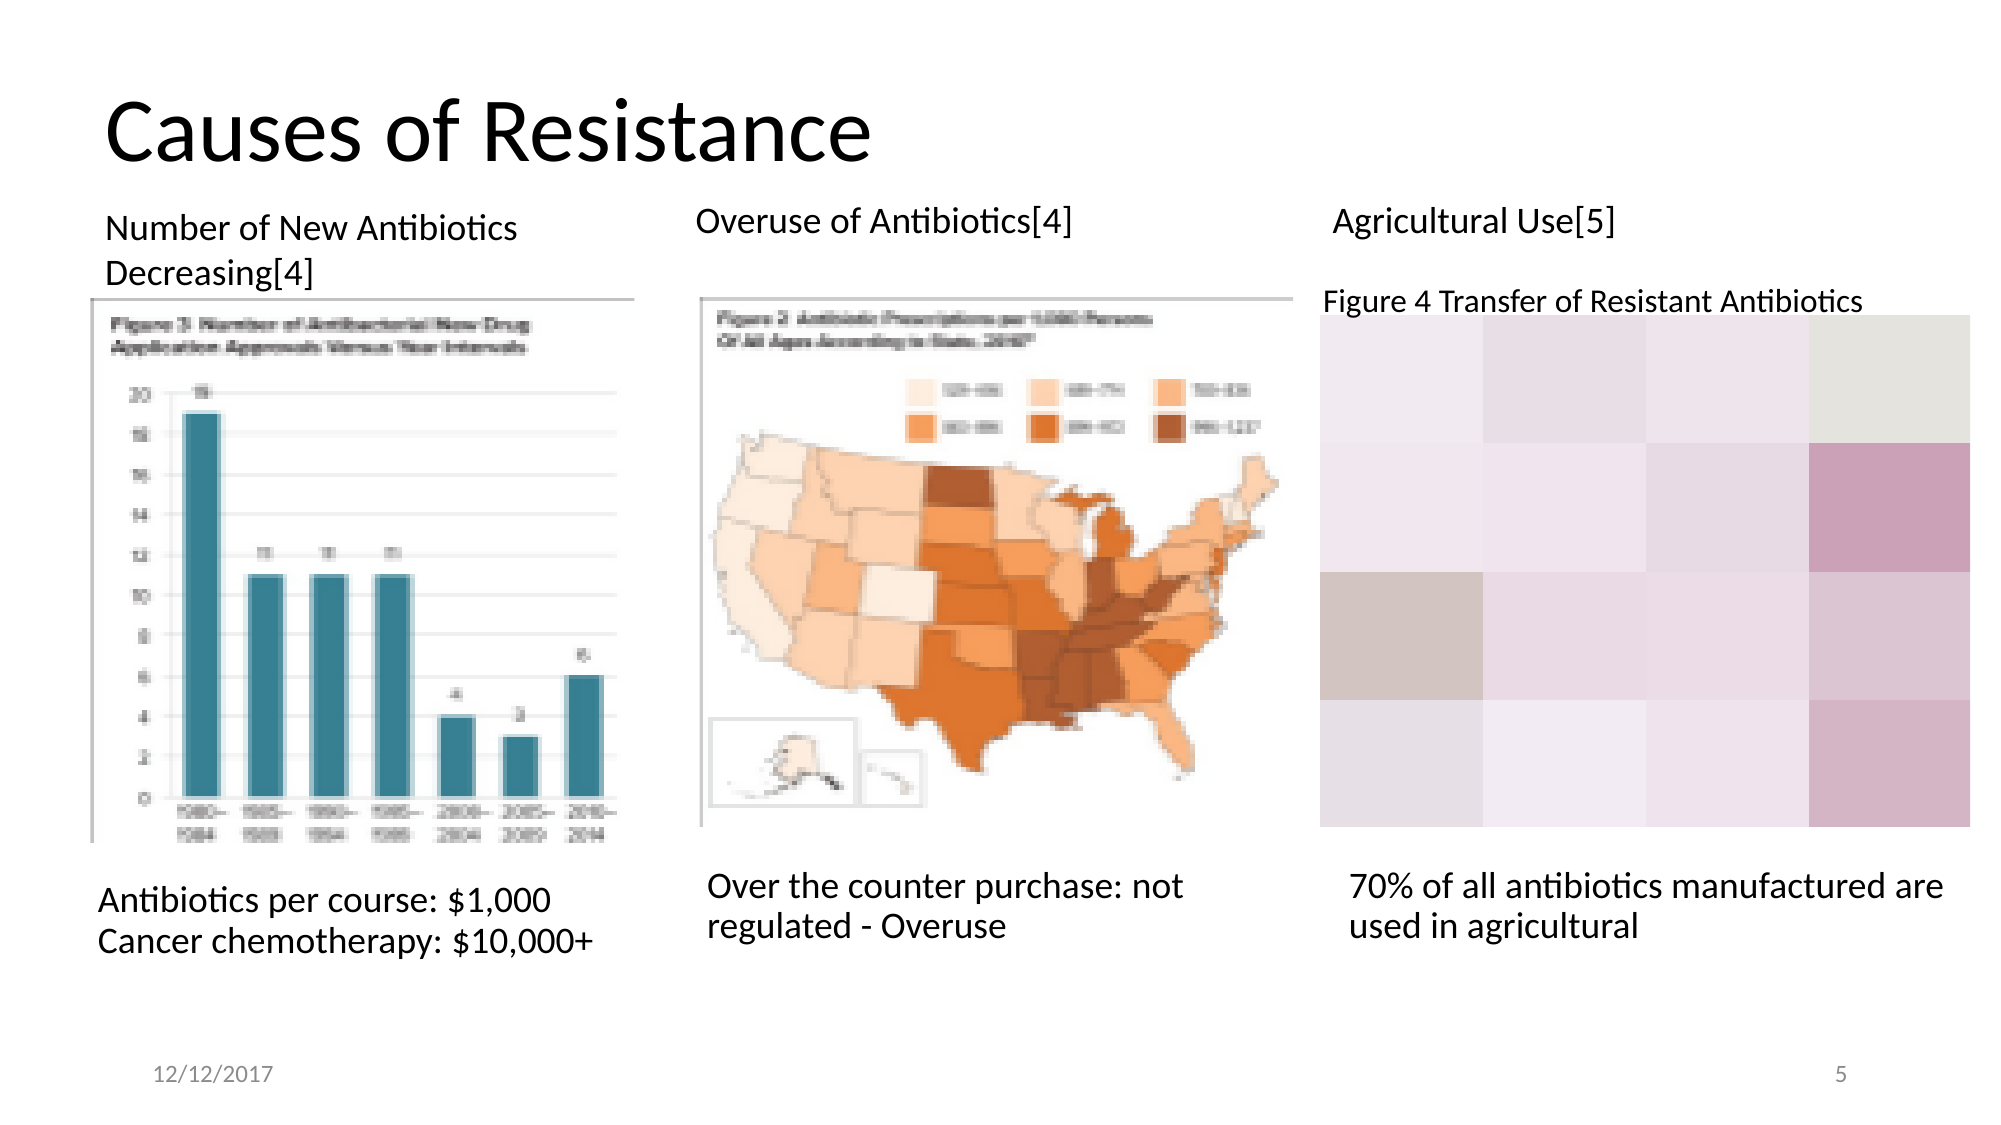

# Causes of Resistance
Overuse of Antibiotics[4]
Agricultural Use[5]
Number of New Antibiotics Decreasing[4]
Figure 4 Transfer of Resistant Antibiotics

Antibiotics per course: $1,000 Cancer chemotherapy: $10,000+

Over the counter purchase: not regulated - Overuse

70% of all antibiotics manufactured are used in agricultural

5
12/12/2017